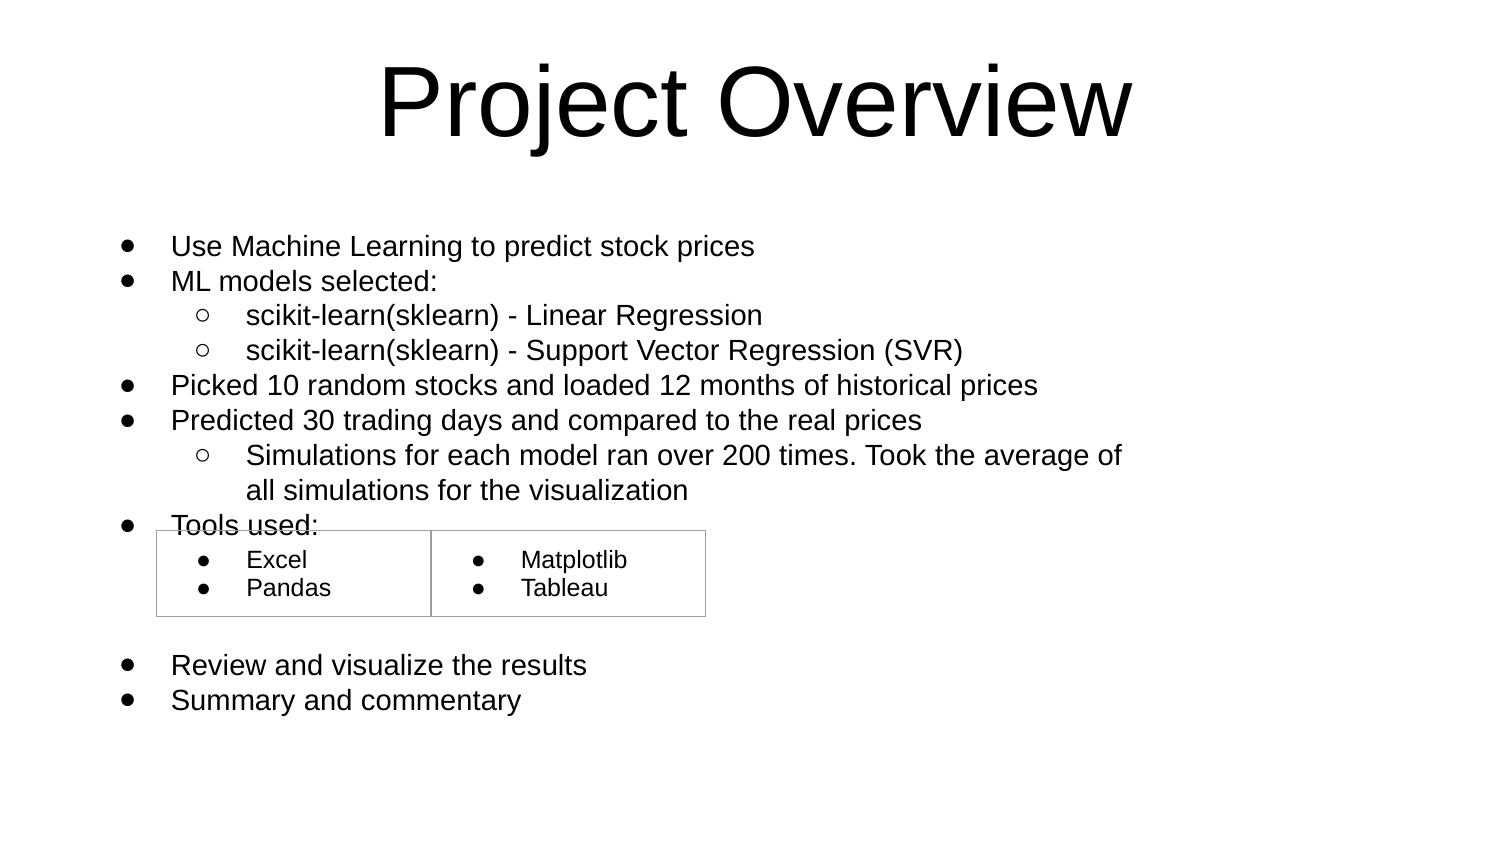

# Project Overview
Use Machine Learning to predict stock prices
ML models selected:
scikit-learn(sklearn) - Linear Regression
scikit-learn(sklearn) - Support Vector Regression (SVR)
Picked 10 random stocks and loaded 12 months of historical prices
Predicted 30 trading days and compared to the real prices
Simulations for each model ran over 200 times. Took the average of all simulations for the visualization
Tools used:

Review and visualize the results
Summary and commentary

| Excel Pandas | Matplotlib Tableau |
| --- | --- |